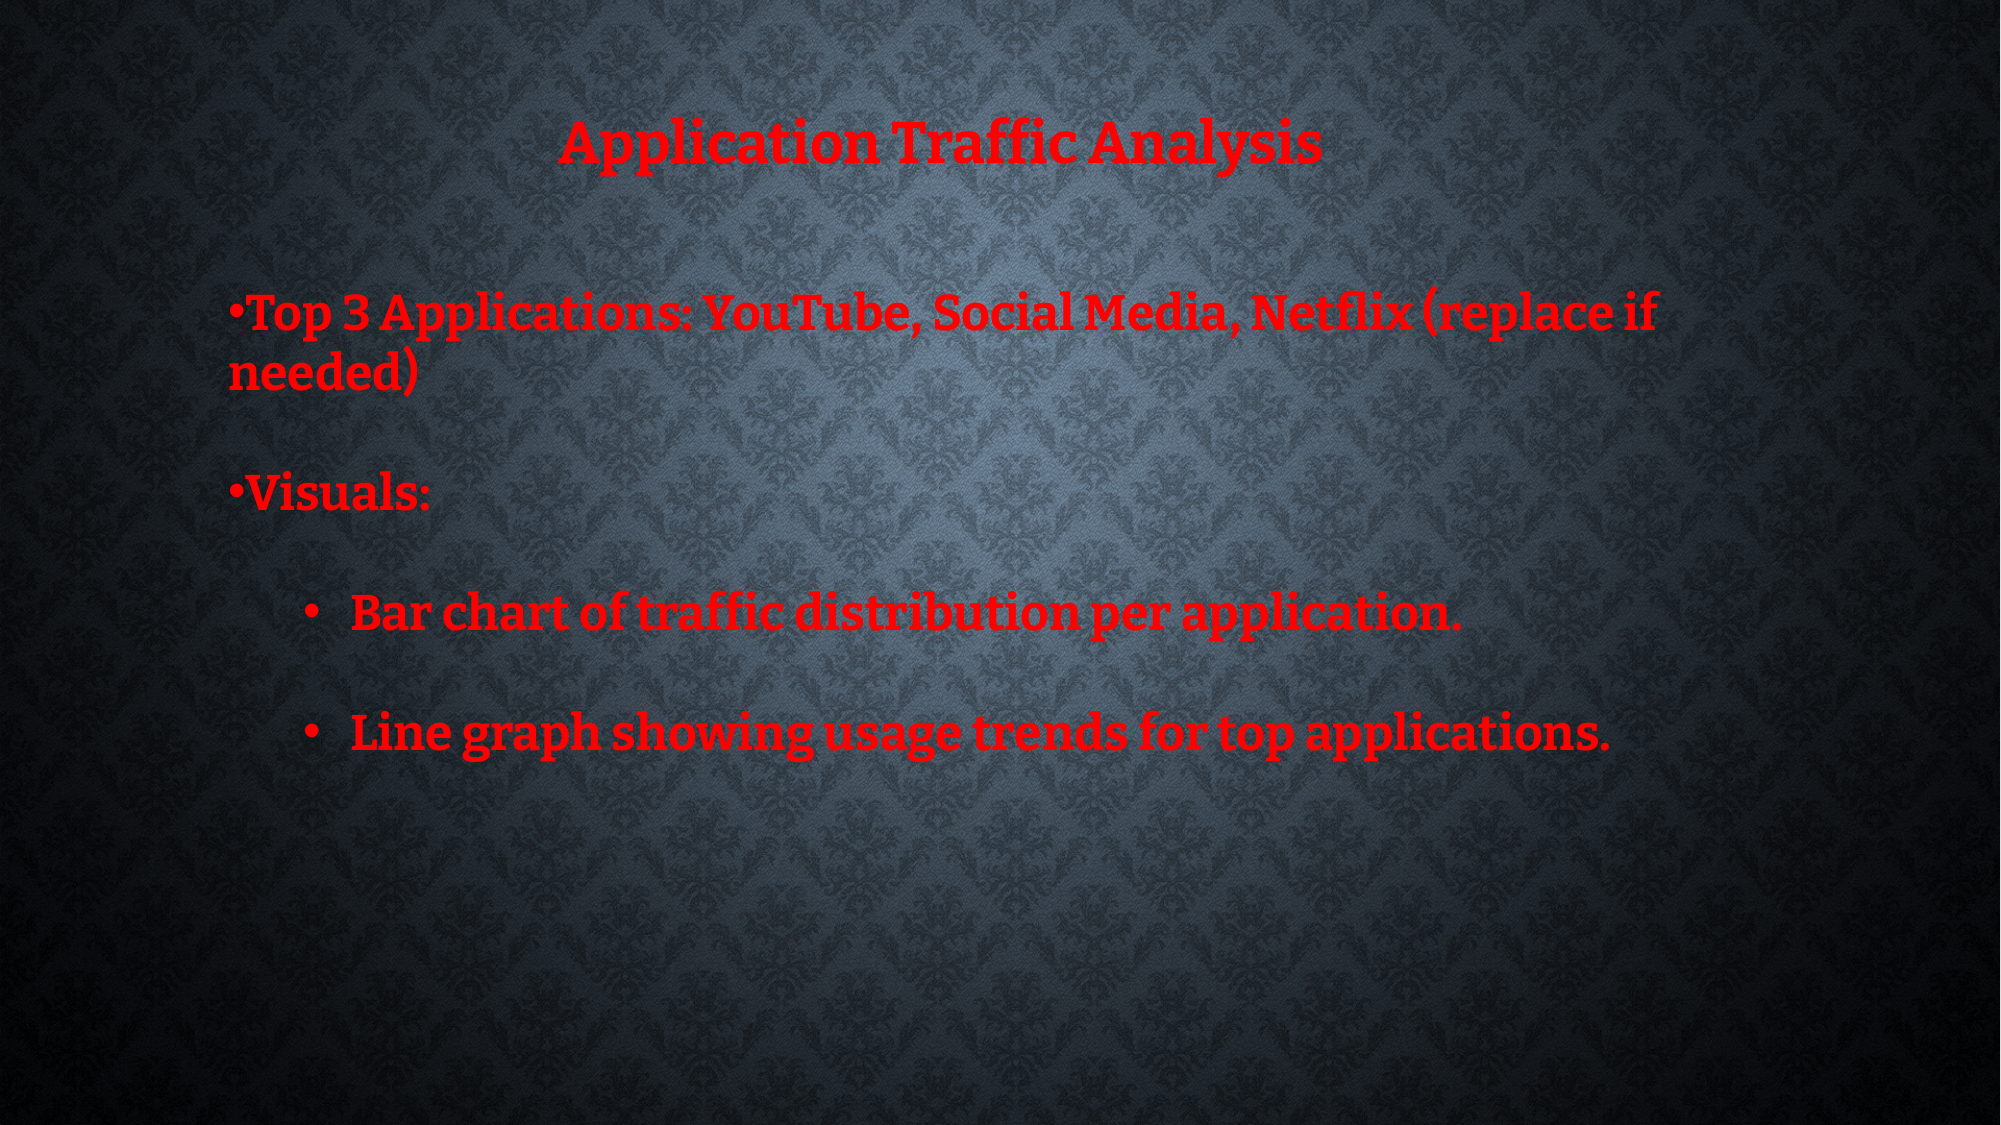

Application Traffic Analysis

Top 3 Applications: YouTube, Social Media, Netflix (replace if needed)

Visuals:

Bar chart of traffic distribution per application.

Line graph showing usage trends for top applications.